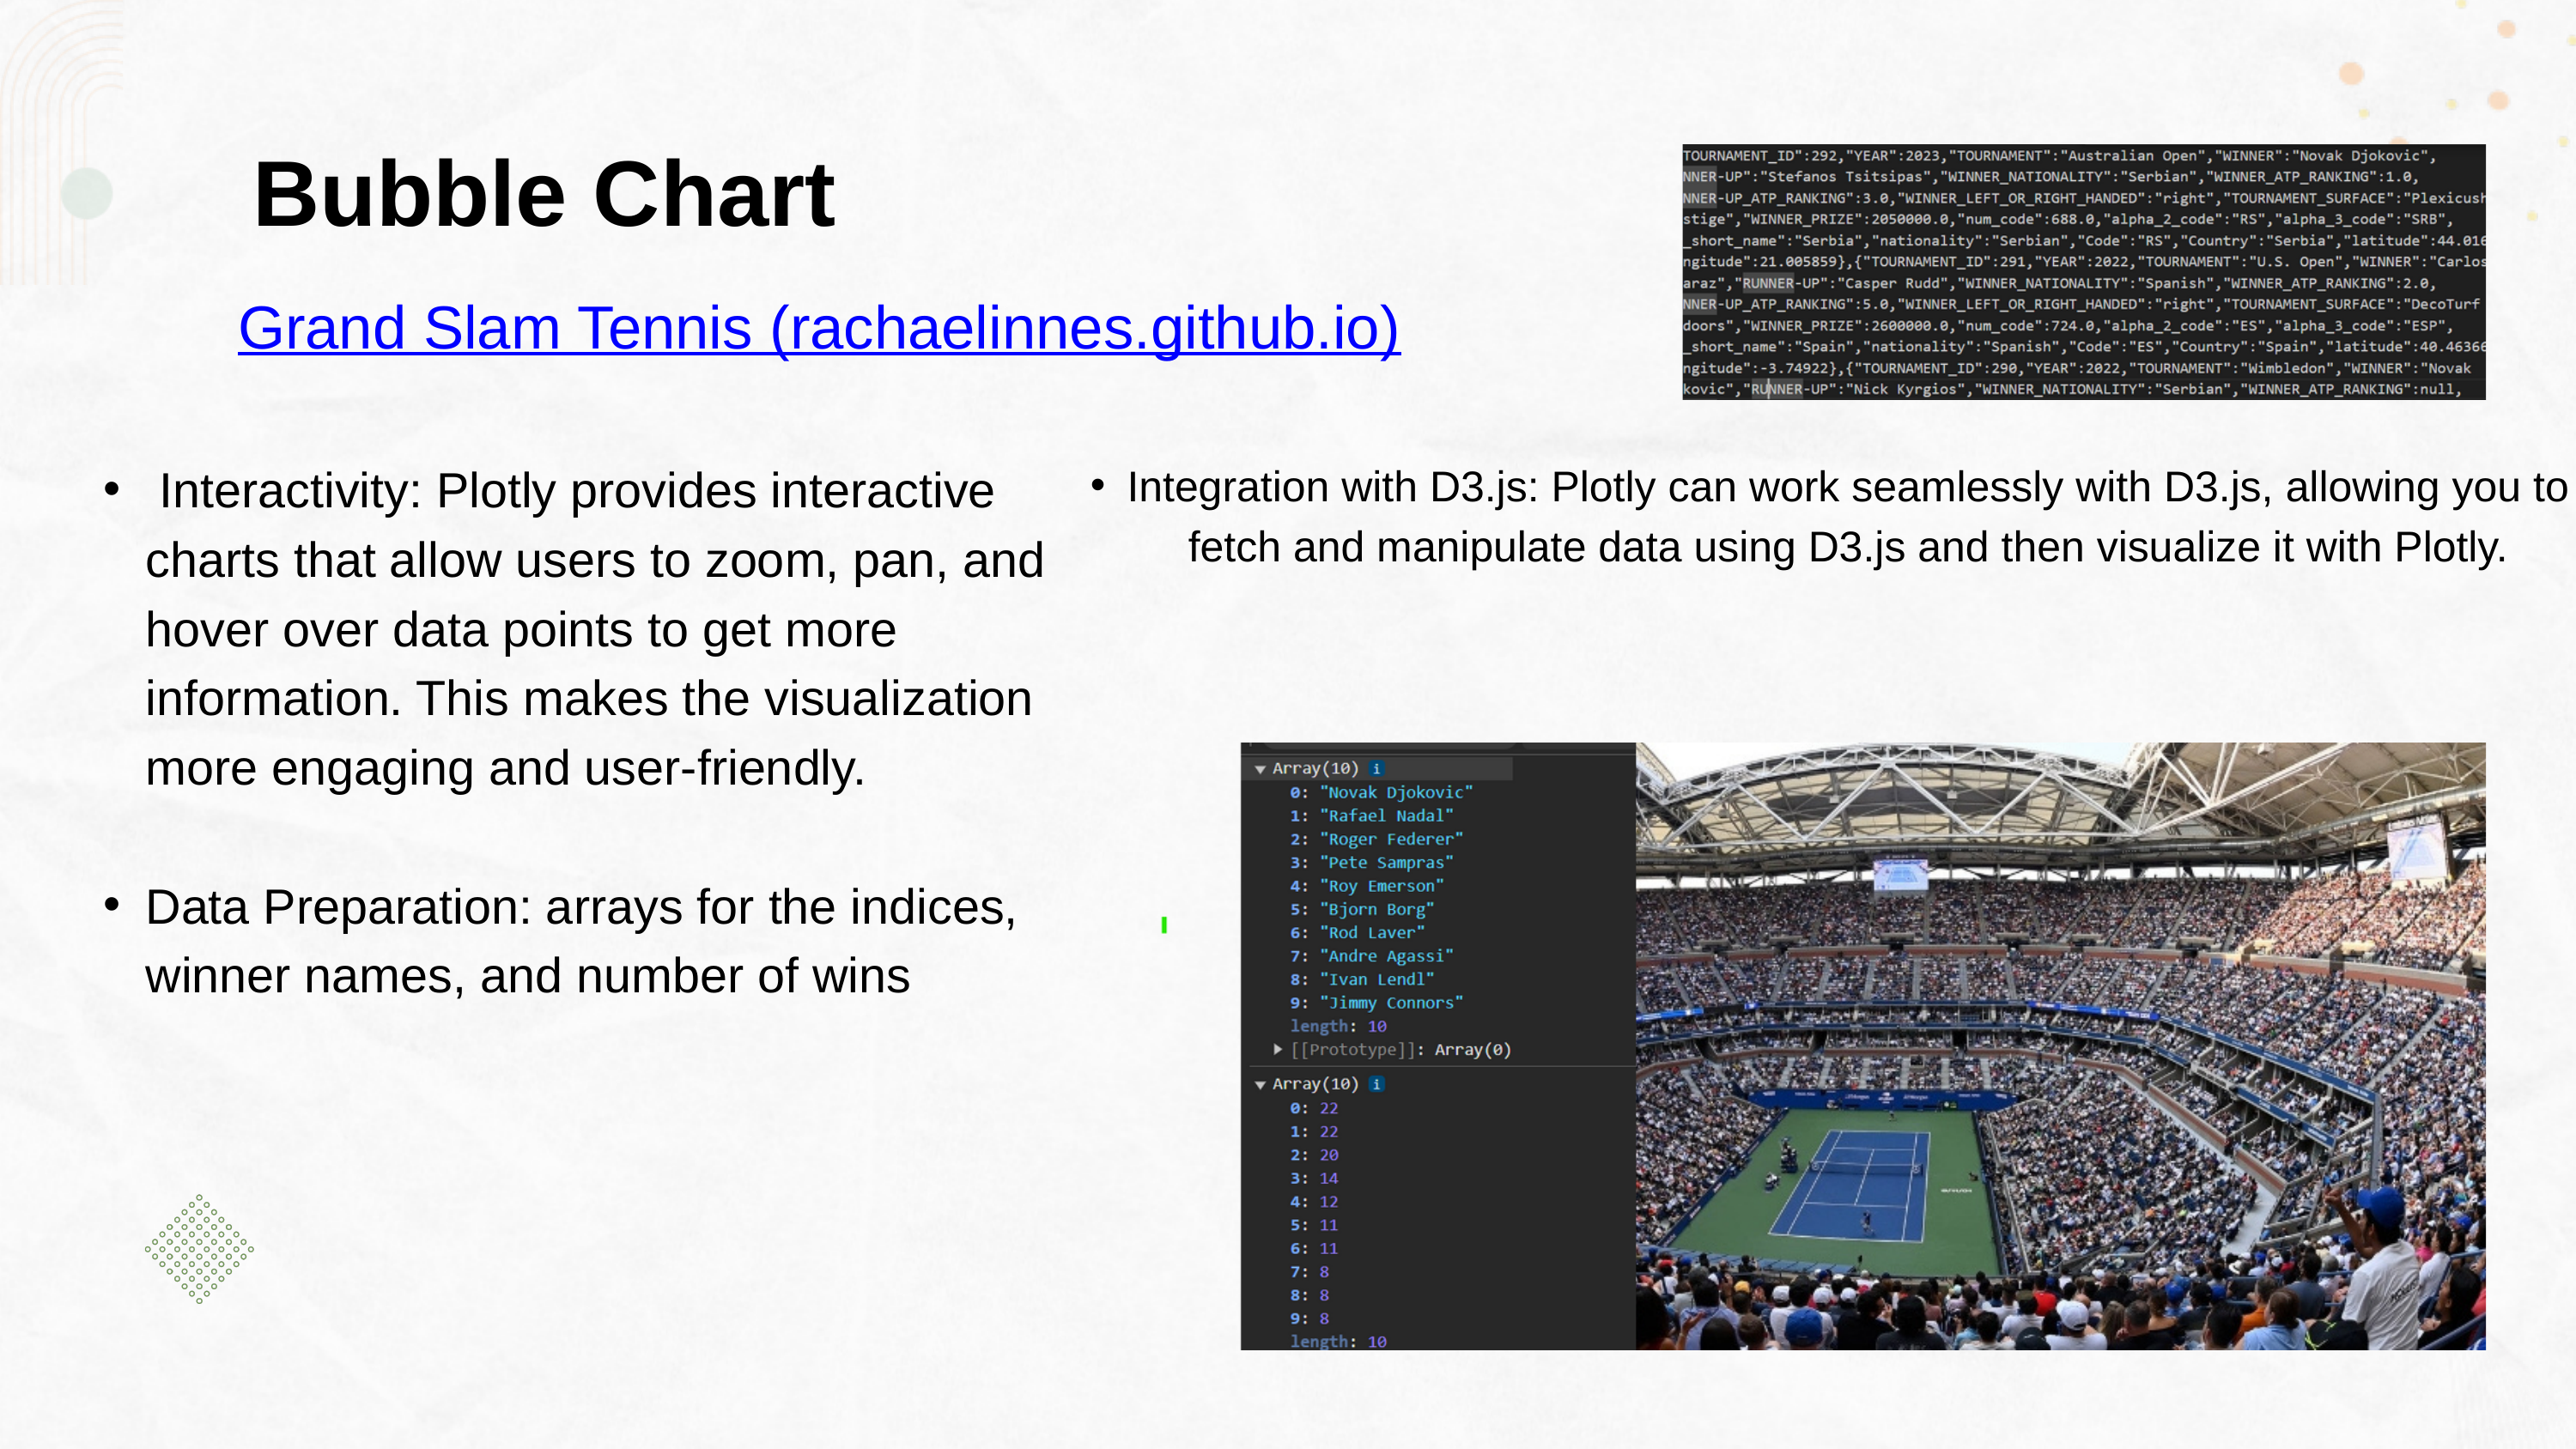

Bubble Chart

Grand Slam Tennis (rachaelinnes.github.io)
 Interactivity: Plotly provides interactive charts that allow users to zoom, pan, and hover over data points to get more information. This makes the visualization more engaging and user-friendly.

Data Preparation: arrays for the indices, winner names, and number of wins
Integration with D3.js: Plotly can work seamlessly with D3.js, allowing you to fetch and manipulate data using D3.js and then visualize it with Plotly.